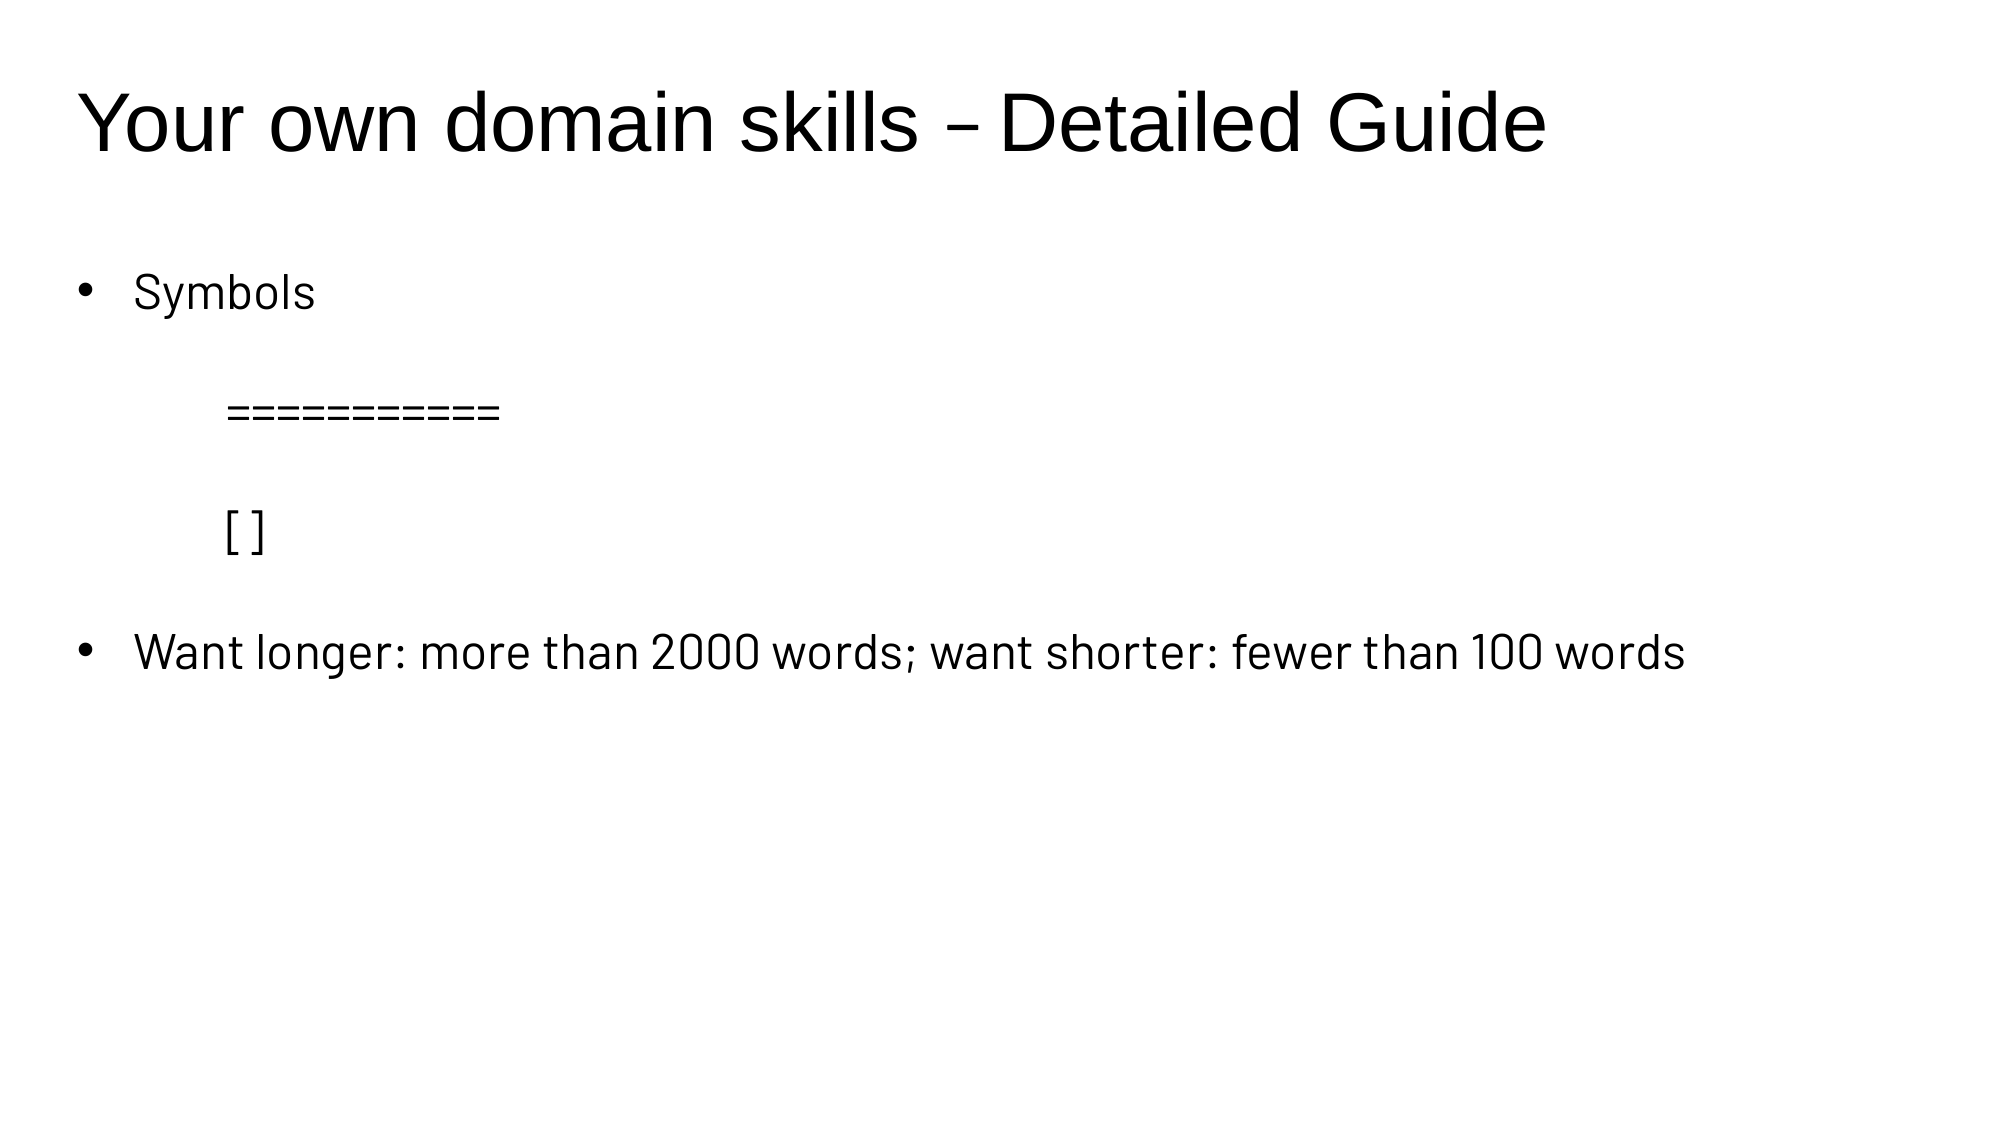

Your own domain skills – Detailed Guide

Symbols

	===========

	[]

Want longer: more than 2000 words; want shorter: fewer than 100 words